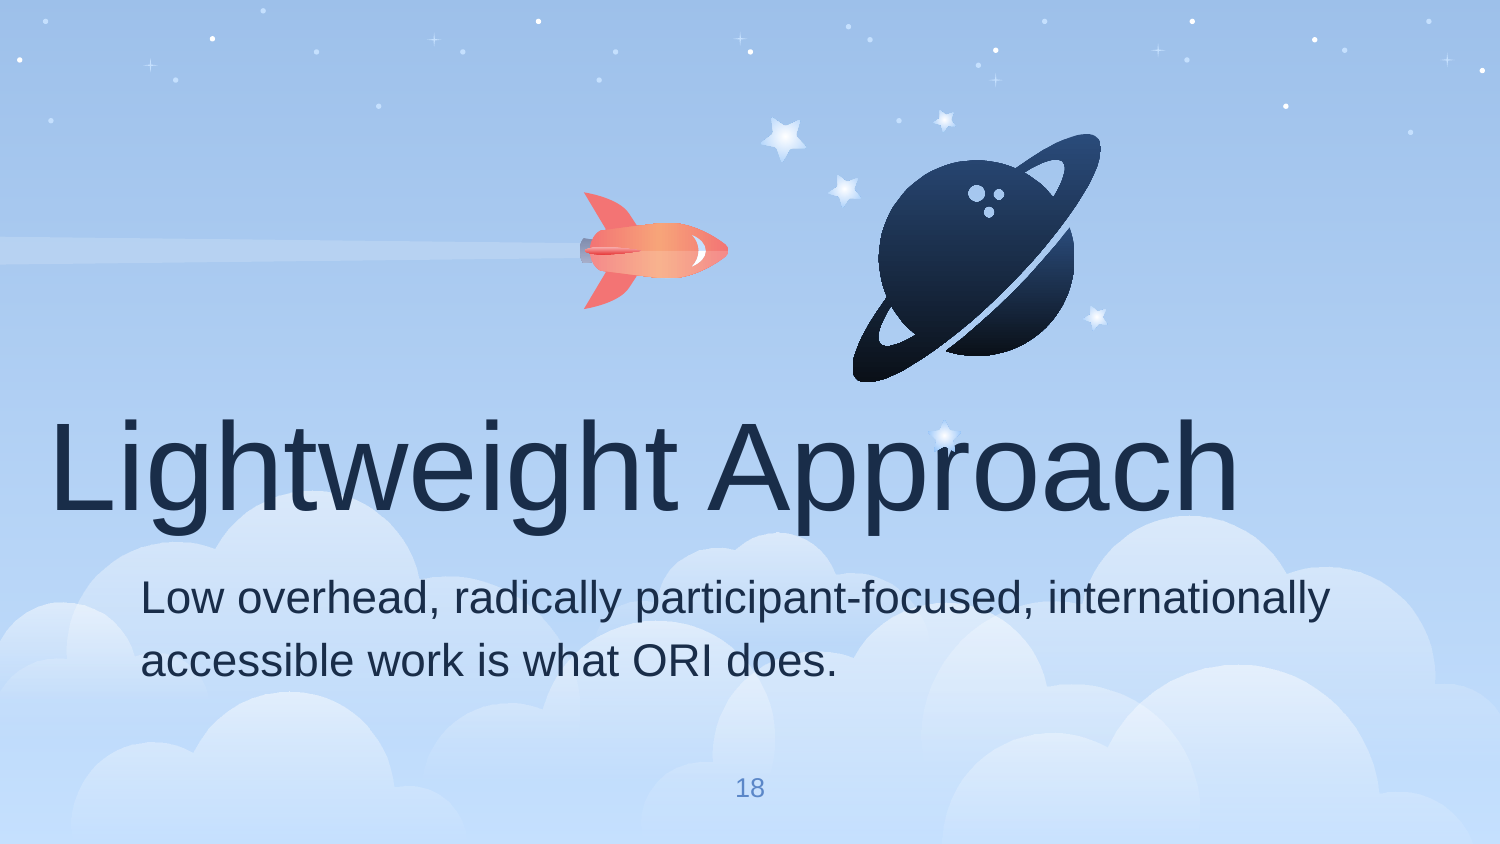

Lightweight Approach

Low overhead, radically participant-focused, internationally accessible work is what ORI does.
18